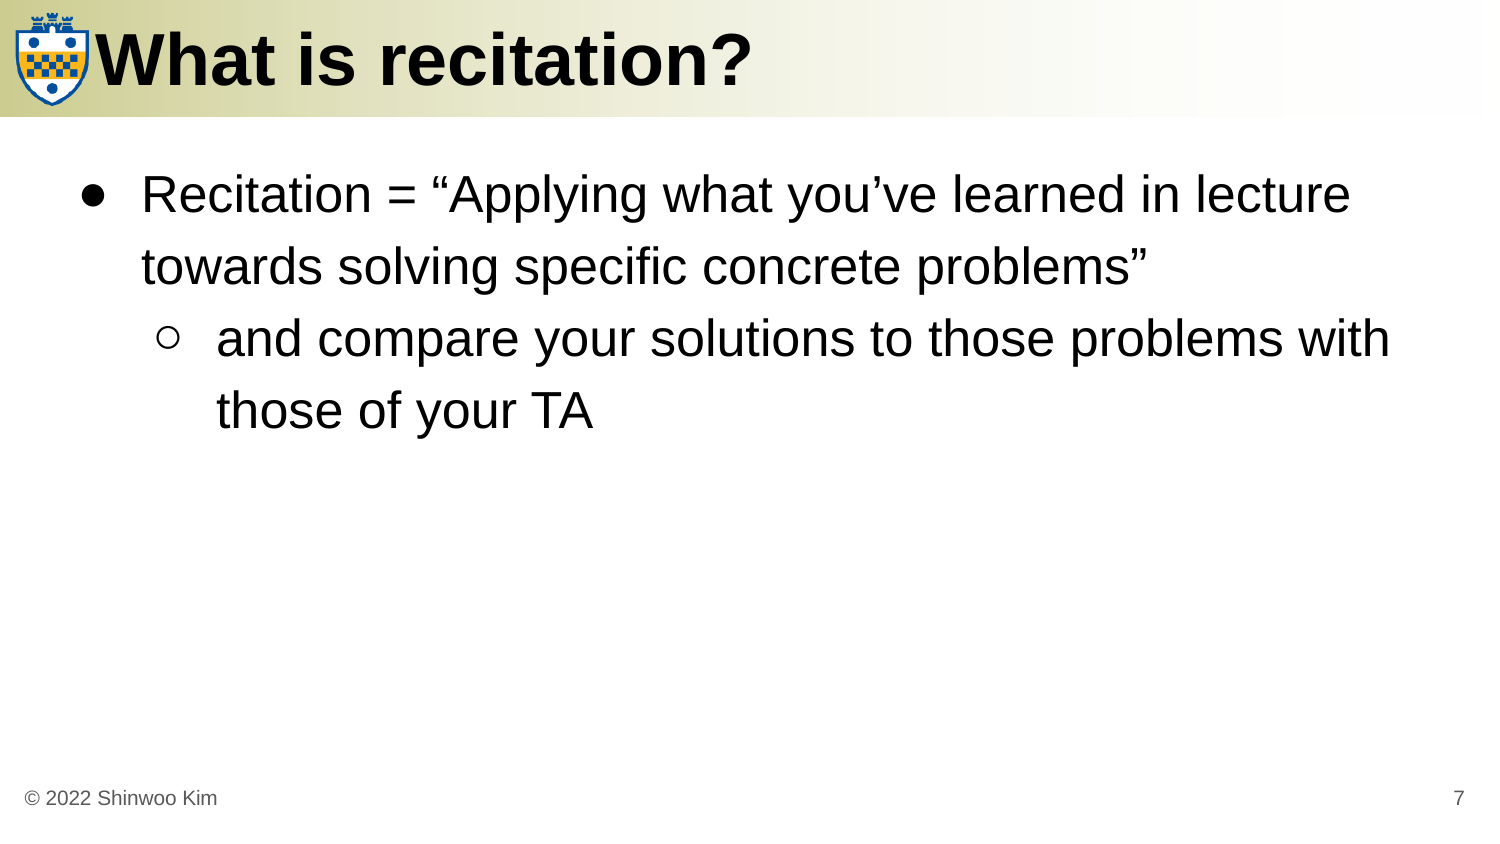

# What is recitation?
Recitation = “Applying what you’ve learned in lecture towards solving specific concrete problems”
and compare your solutions to those problems with those of your TA

7
© 2022 Shinwoo Kim